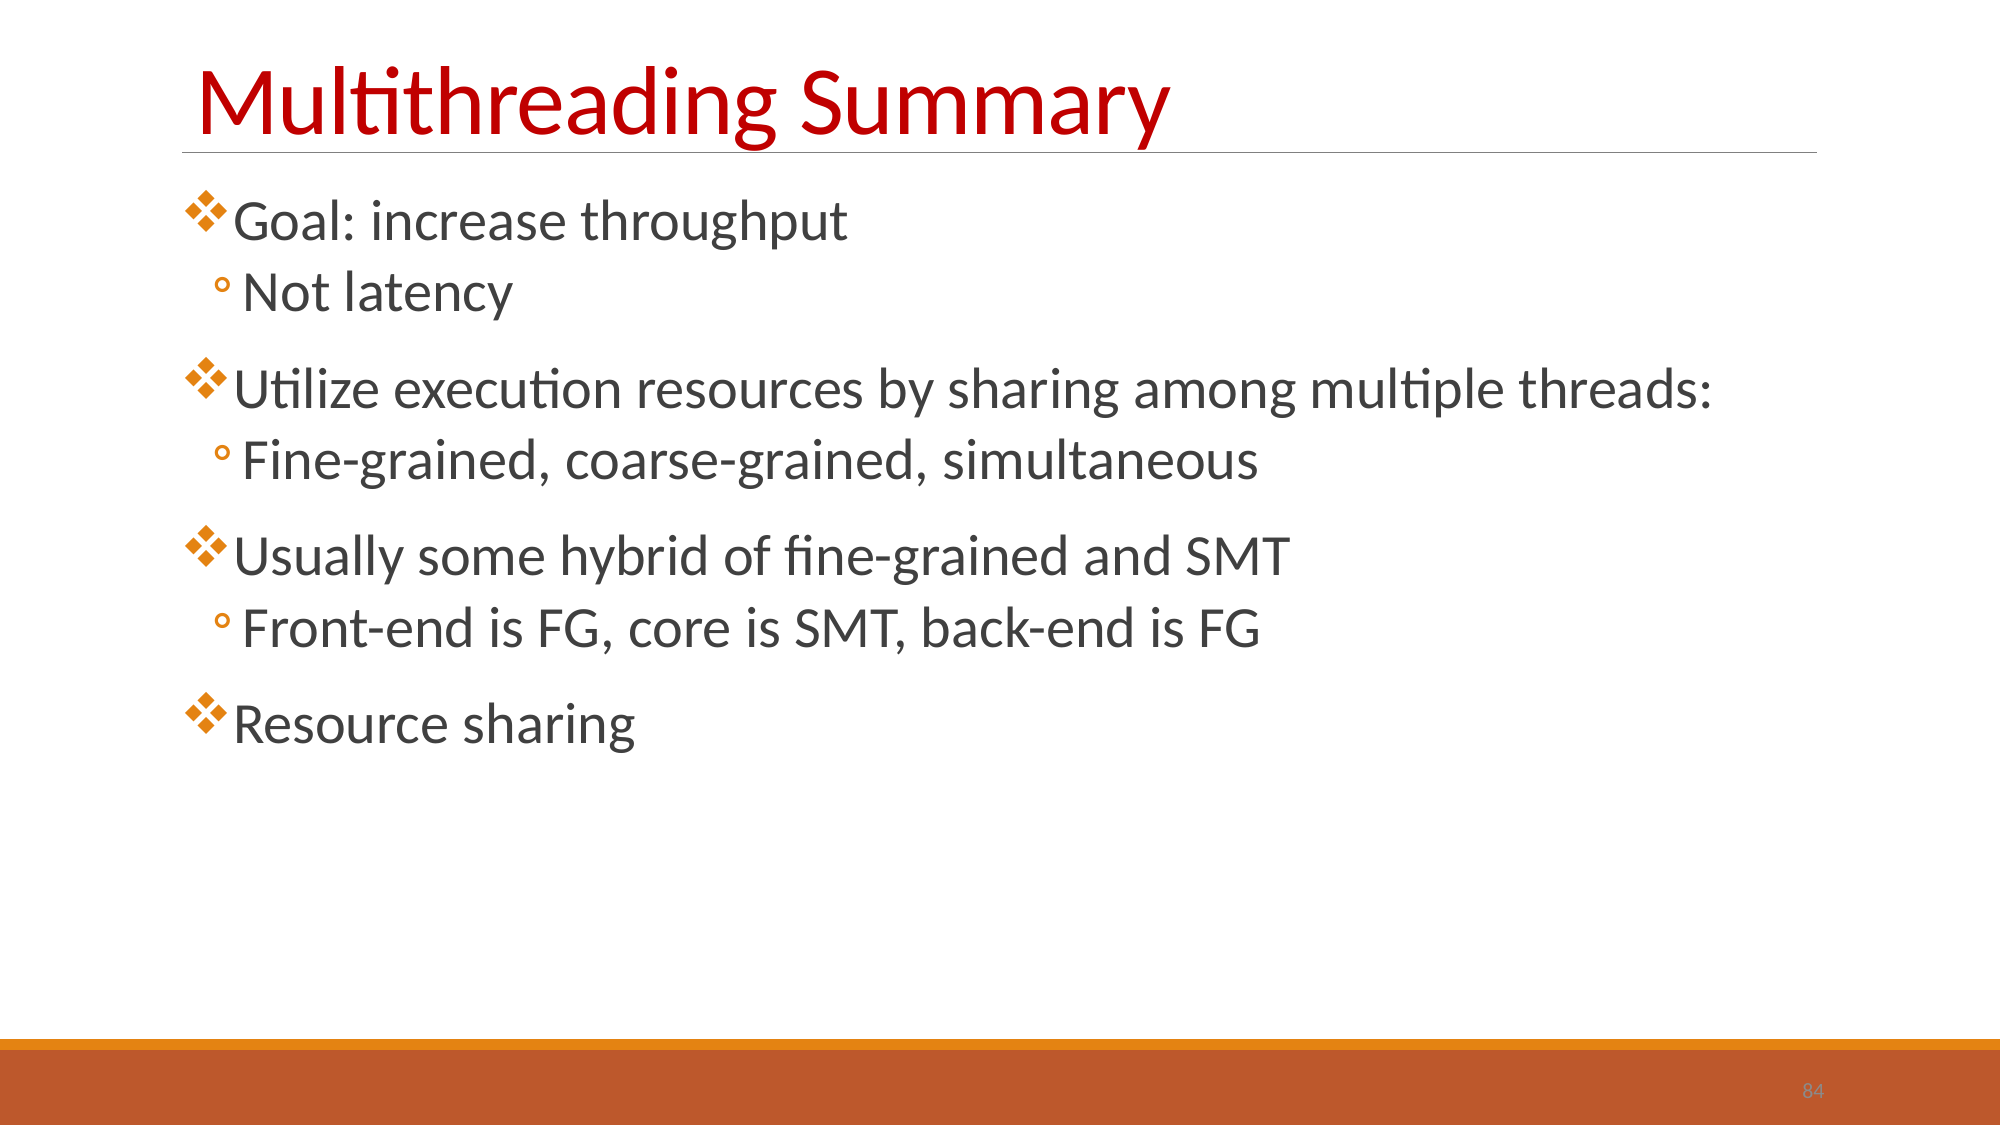

# Multithreading Summary
Goal: increase throughput
Not latency
Utilize execution resources by sharing among multiple threads:
Fine-grained, coarse-grained, simultaneous
Usually some hybrid of fine-grained and SMT
Front-end is FG, core is SMT, back-end is FG
Resource sharing

84